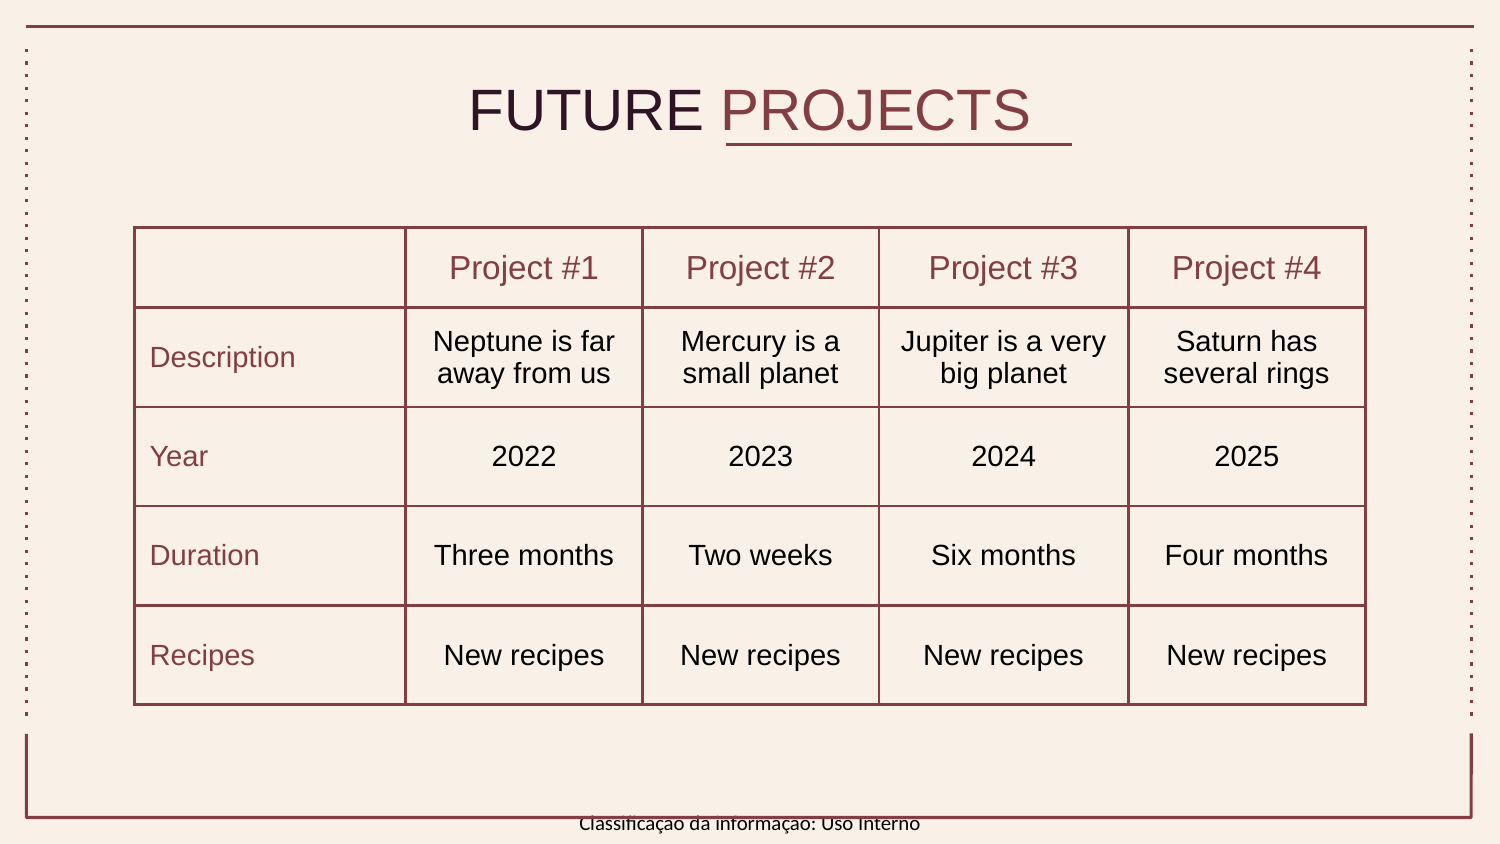

# FUTURE PROJECTS
|  | Project #1 | Project #2 | Project #3 | Project #4 |
| --- | --- | --- | --- | --- |
| Description | Neptune is far away from us | Mercury is a small planet | Jupiter is a very big planet | Saturn has several rings |
| Year | 2022 | 2023 | 2024 | 2025 |
| Duration | Three months | Two weeks | Six months | Four months |
| Recipes | New recipes | New recipes | New recipes | New recipes |